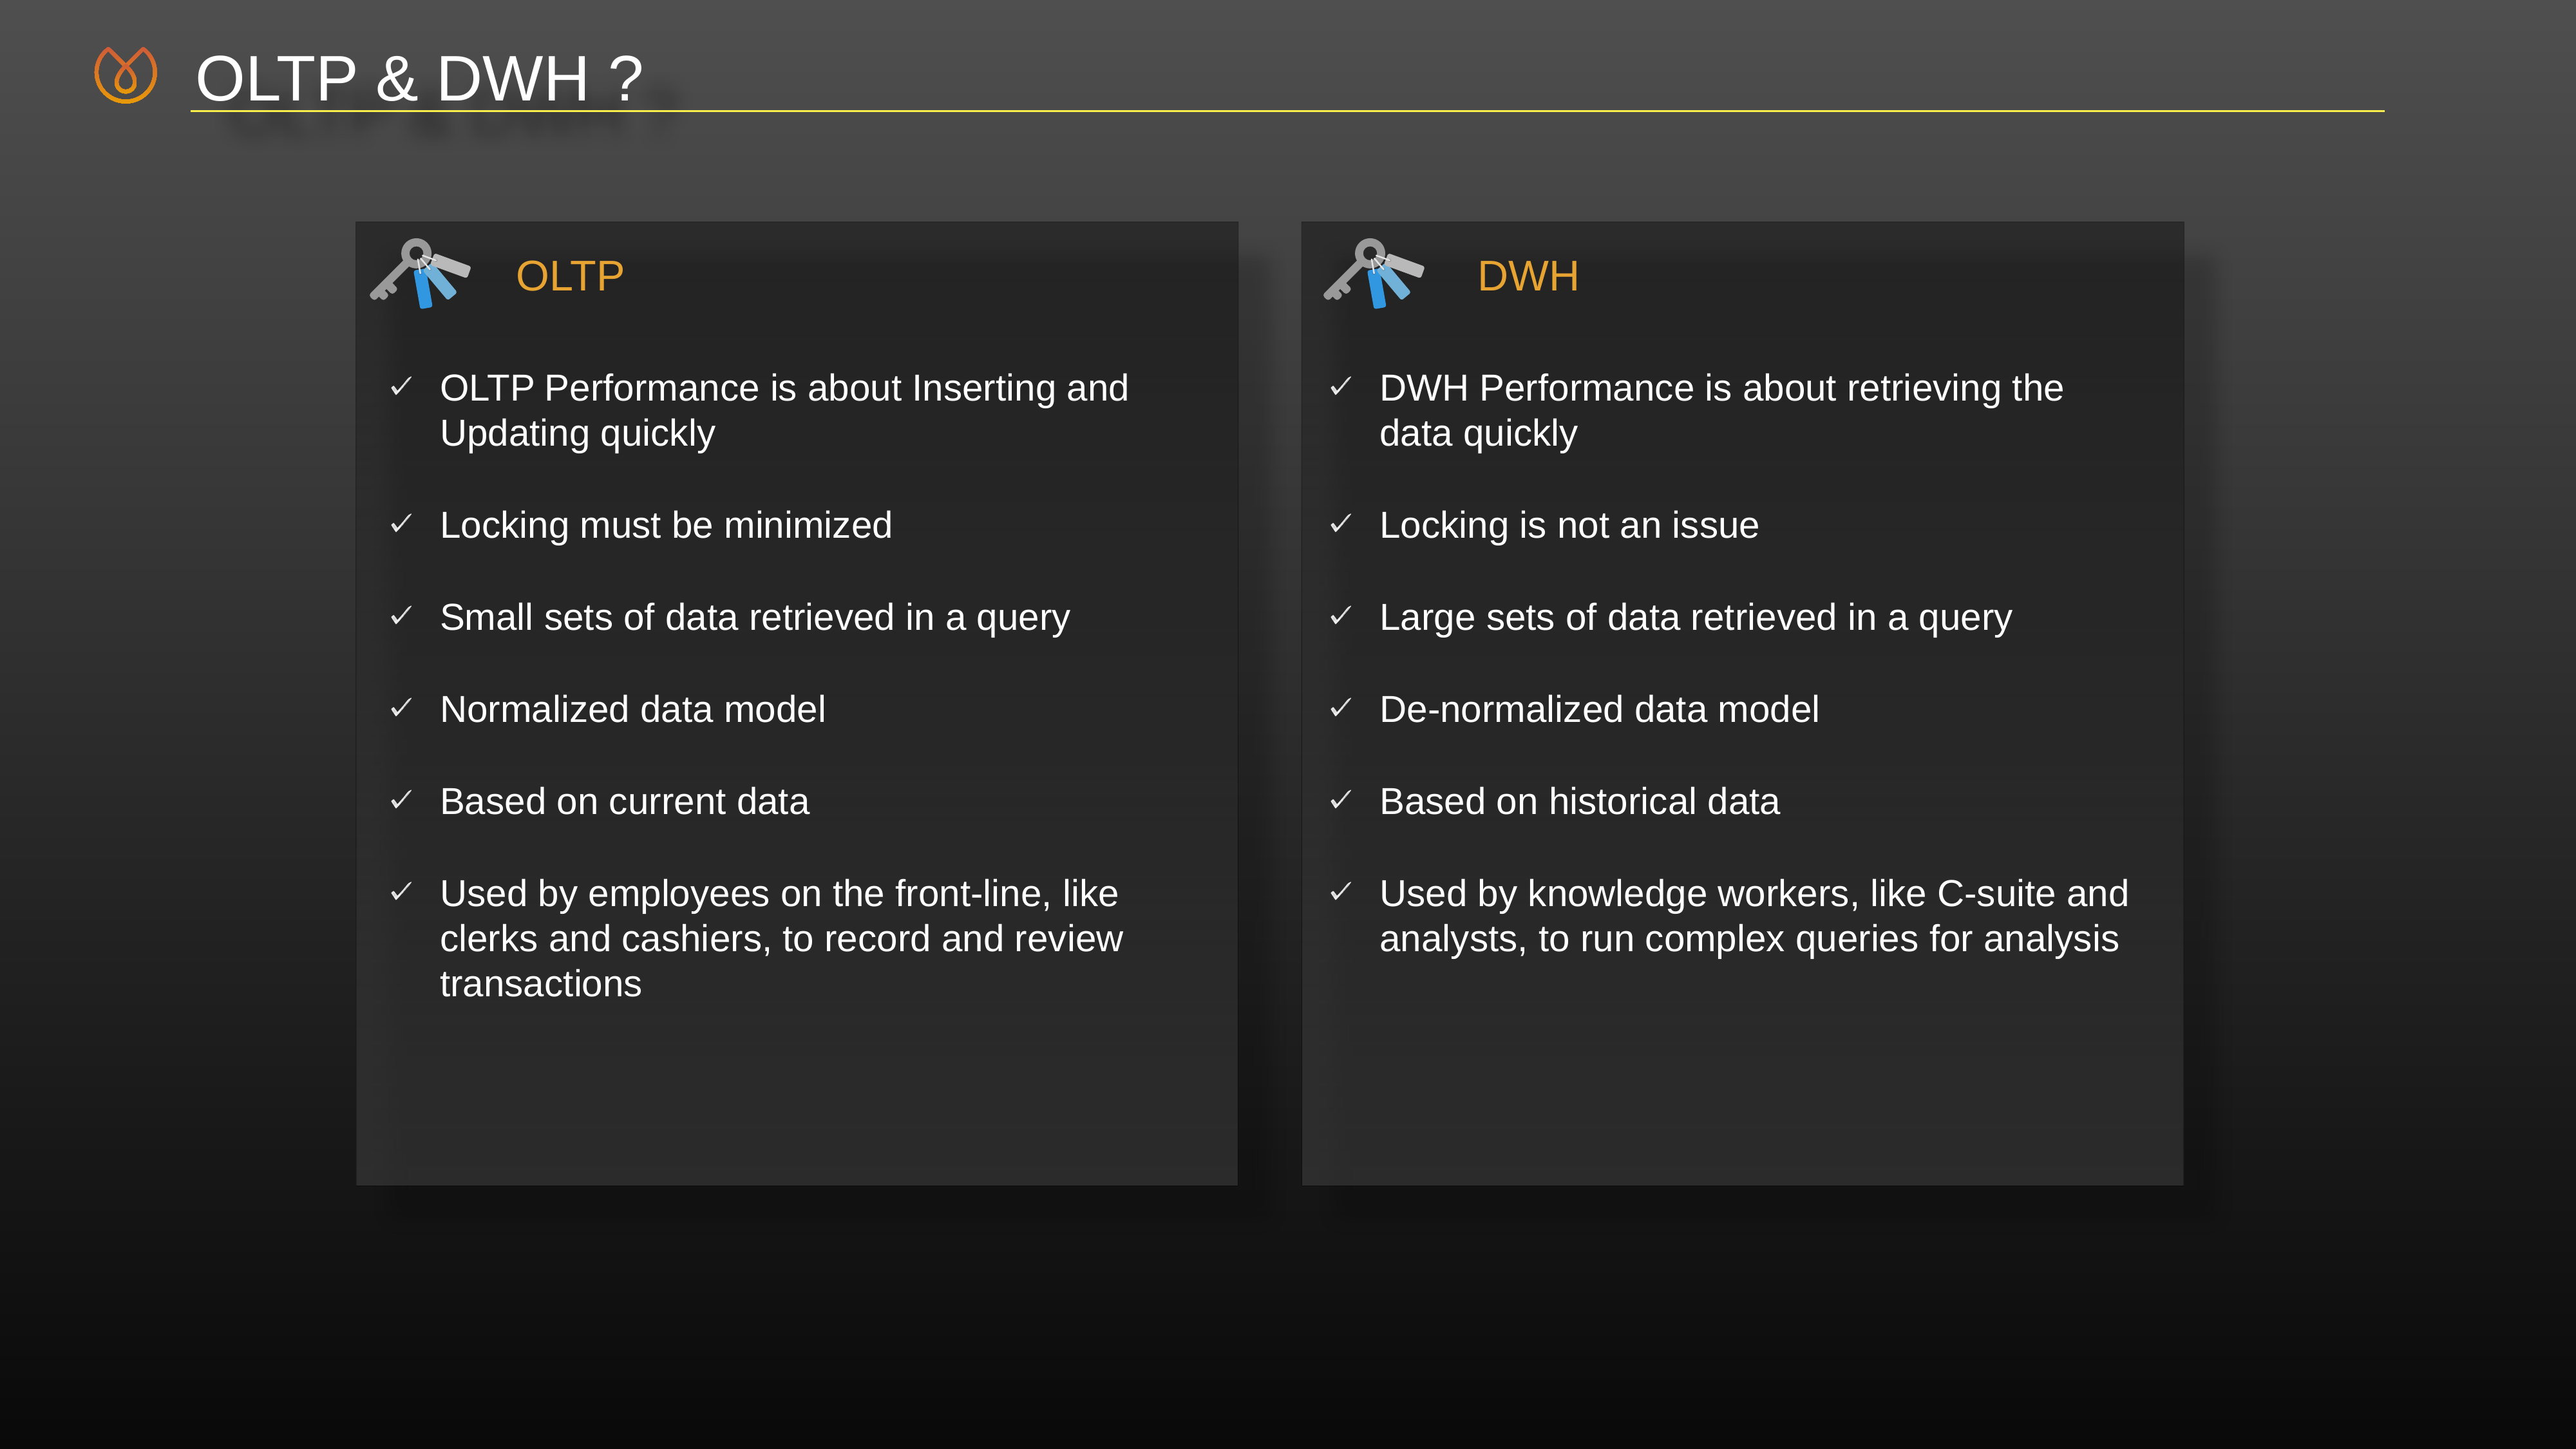

OLTP & DWH ?

OLTP

DWH
OLTP Performance is about Inserting and Updating quickly
Locking must be minimized
Small sets of data retrieved in a query
Normalized data model
Based on current data
Used by employees on the front-line, like clerks and cashiers, to record and review transactions
DWH Performance is about retrieving the data quickly
Locking is not an issue
Large sets of data retrieved in a query
De-normalized data model
Based on historical data
Used by knowledge workers, like C-suite and analysts, to run complex queries for analysis